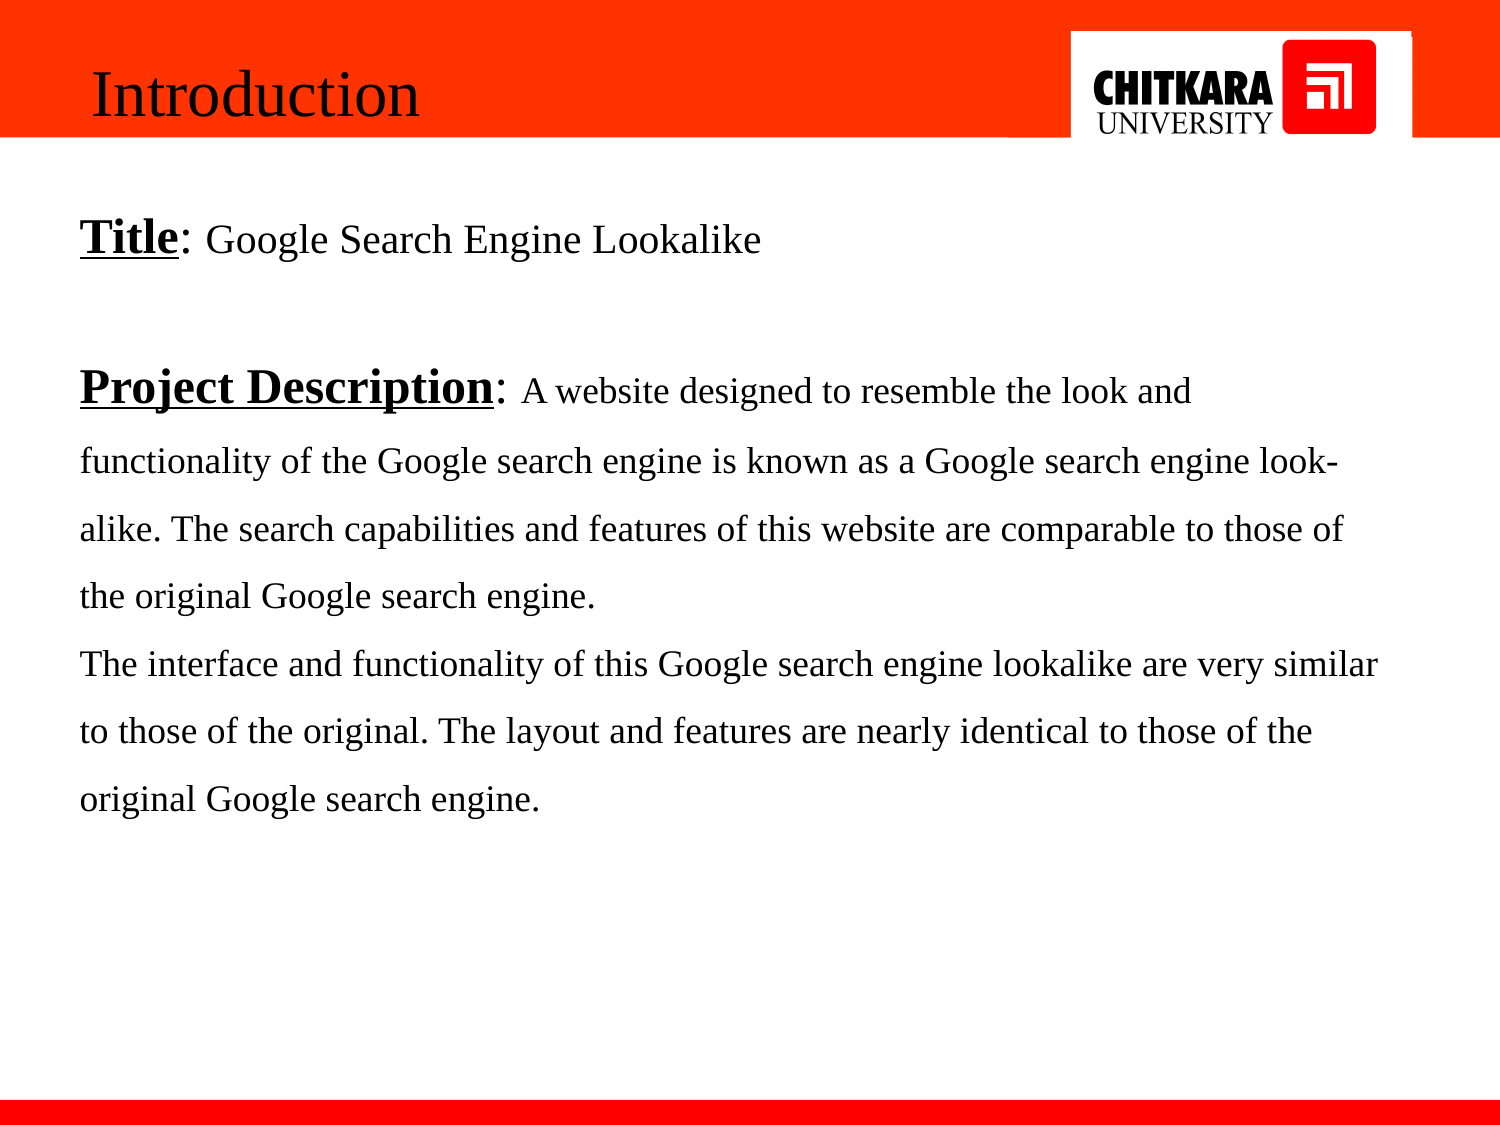

Introduction
Title: Google Search Engine Lookalike

Project Description: A website designed to resemble the look and functionality of the Google search engine is known as a Google search engine look-alike. The search capabilities and features of this website are comparable to those of the original Google search engine.
The interface and functionality of this Google search engine lookalike are very similar to those of the original. The layout and features are nearly identical to those of the original Google search engine.